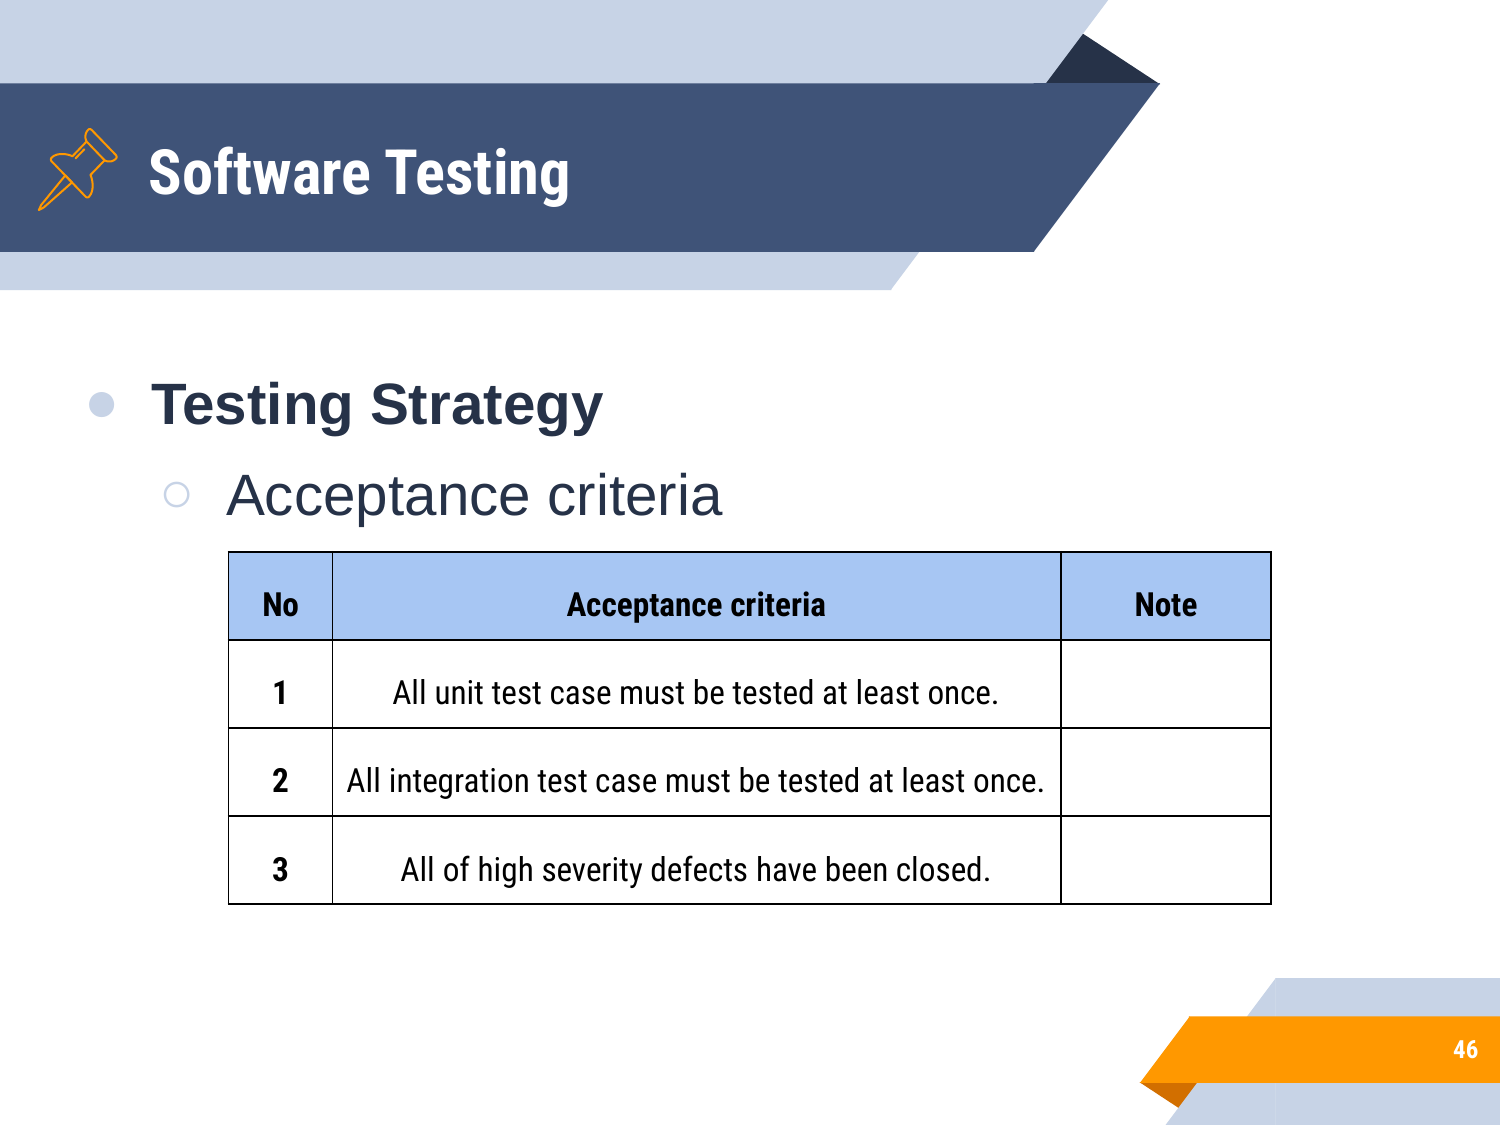

# Software Testing

Testing Strategy
Acceptance criteria
| No | Acceptance criteria | Note |
| --- | --- | --- |
| 1 | All unit test case must be tested at least once. |  |
| 2 | All integration test case must be tested at least once. |  |
| 3 | All of high severity defects have been closed. |  |
46